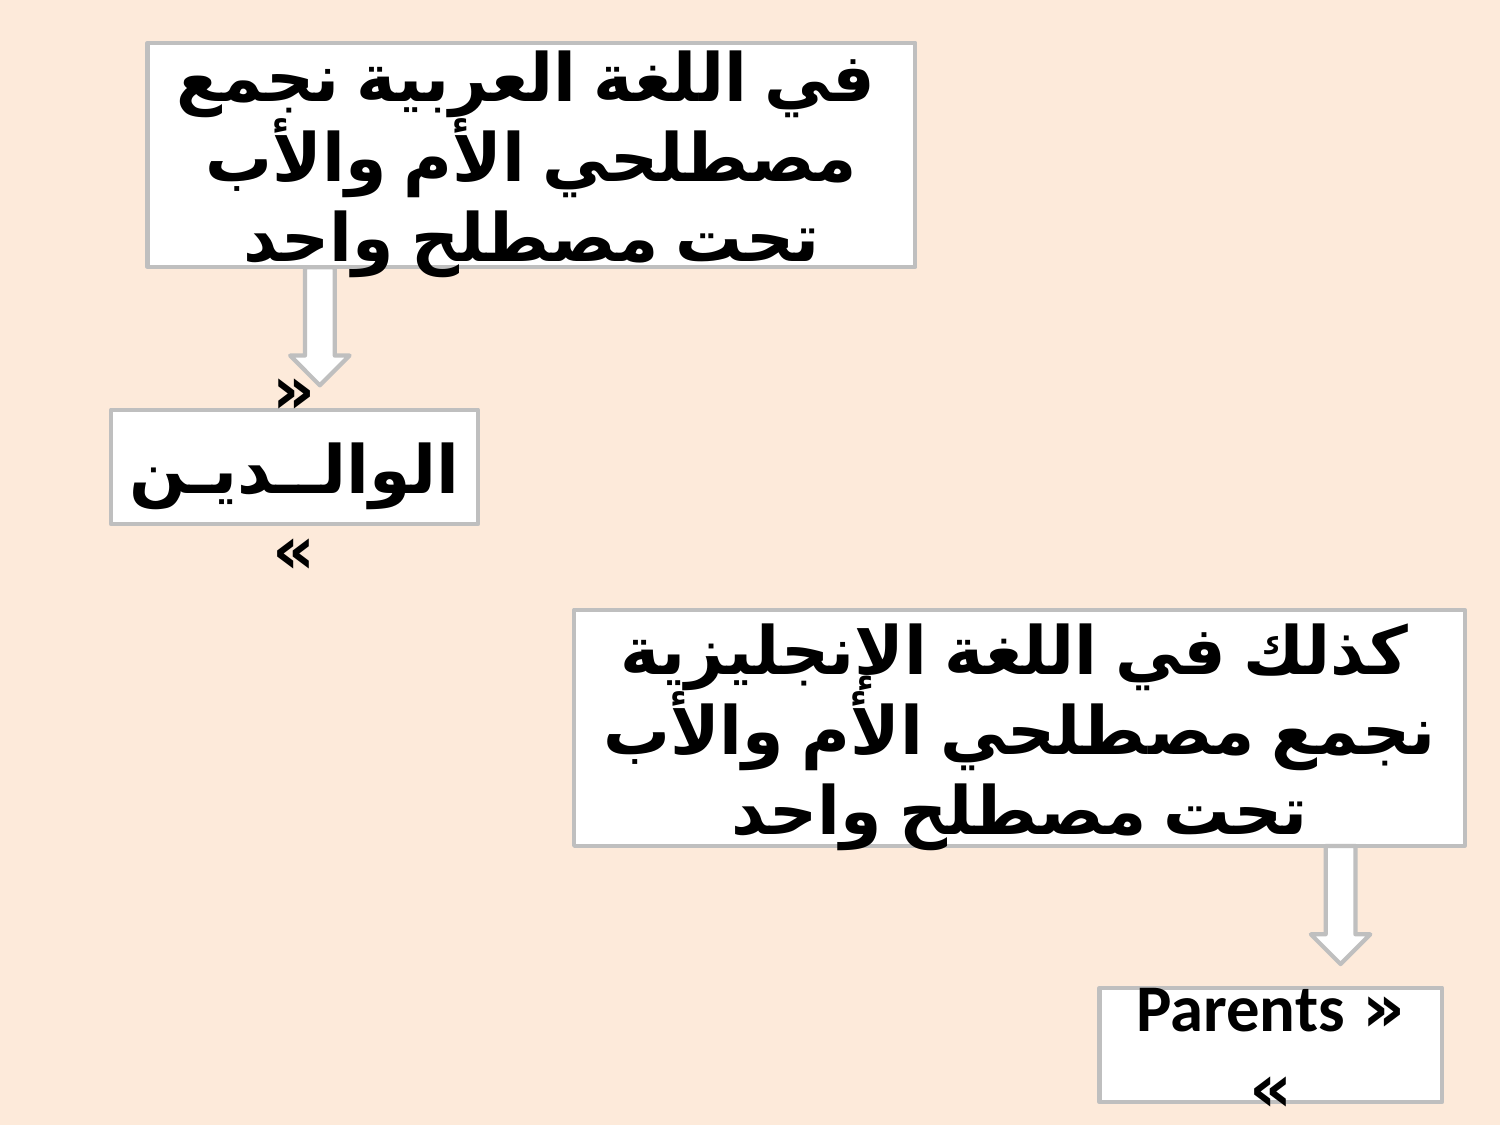

#
 في اللغة العربية نجمع مصطلحي الأم والأب تحت مصطلح واحد

« الوالــديـن »
 كذلك في اللغة الإنجليزية نجمع مصطلحي الأم والأب تحت مصطلح واحد

« Parents »